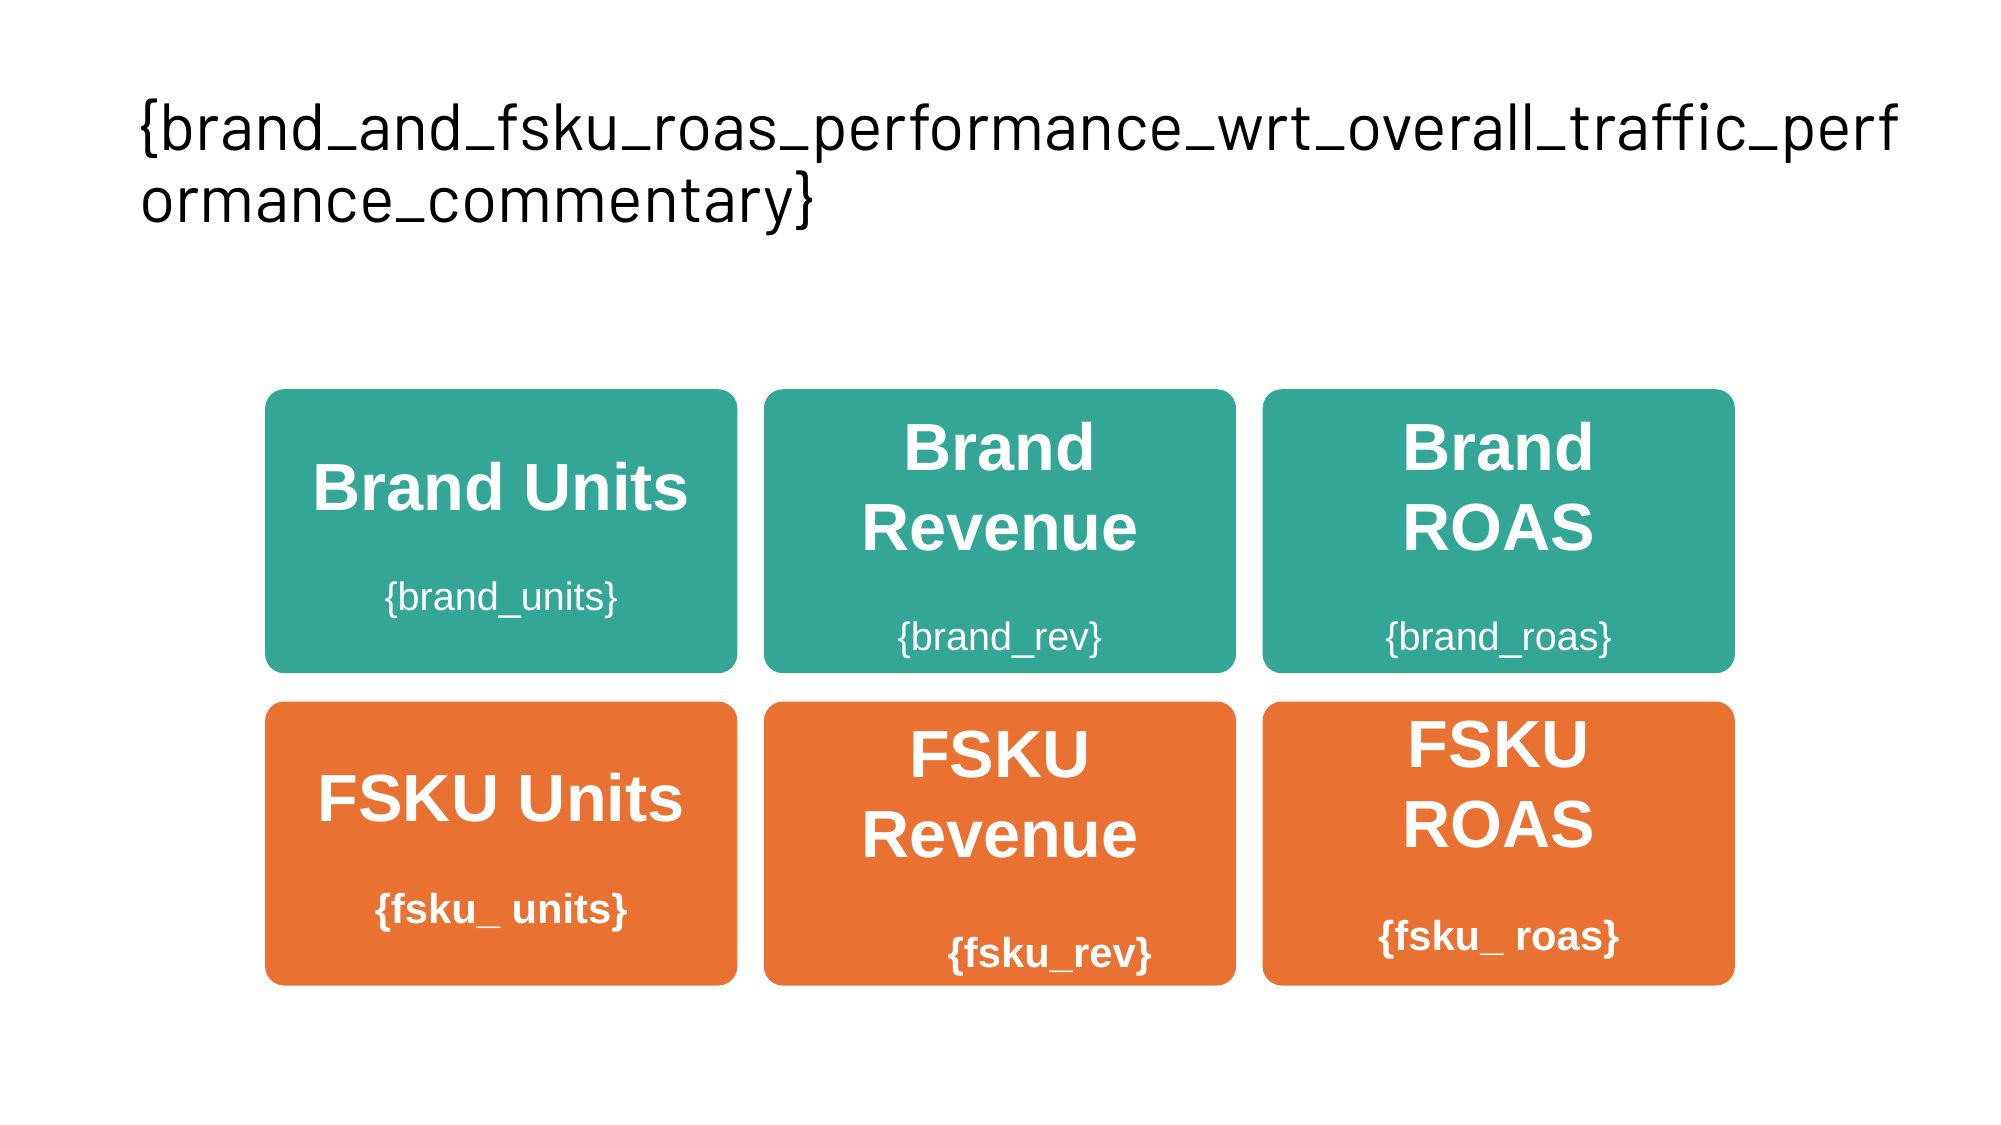

# {brand_and_fsku_roas_performance_wrt_overall_traffic_performance_commentary}
Brand Units

{brand_units}
Brand Revenue

{brand_rev}
Brand ROAS

{brand_roas}
FSKU Units

{fsku_ units}
FSKU Revenue

{fsku_rev}
FSKU ROAS

{fsku_ roas}